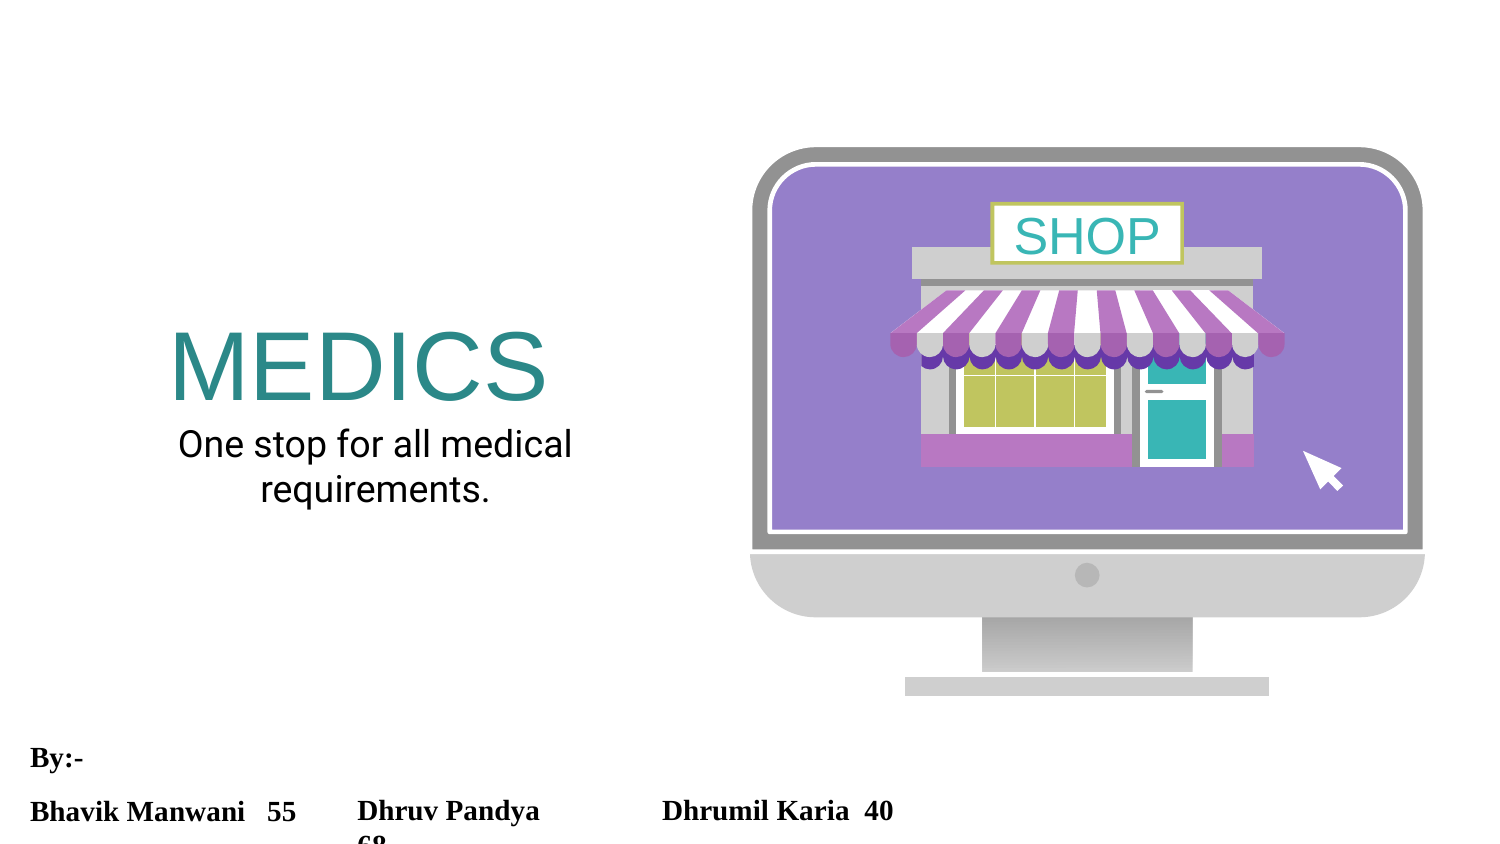

SHOP
# MEDICS

One stop for all medical requirements.

By:-
Dhruv Pandya   68
Dhrumil Karia  40
Bhavik Manwani   55